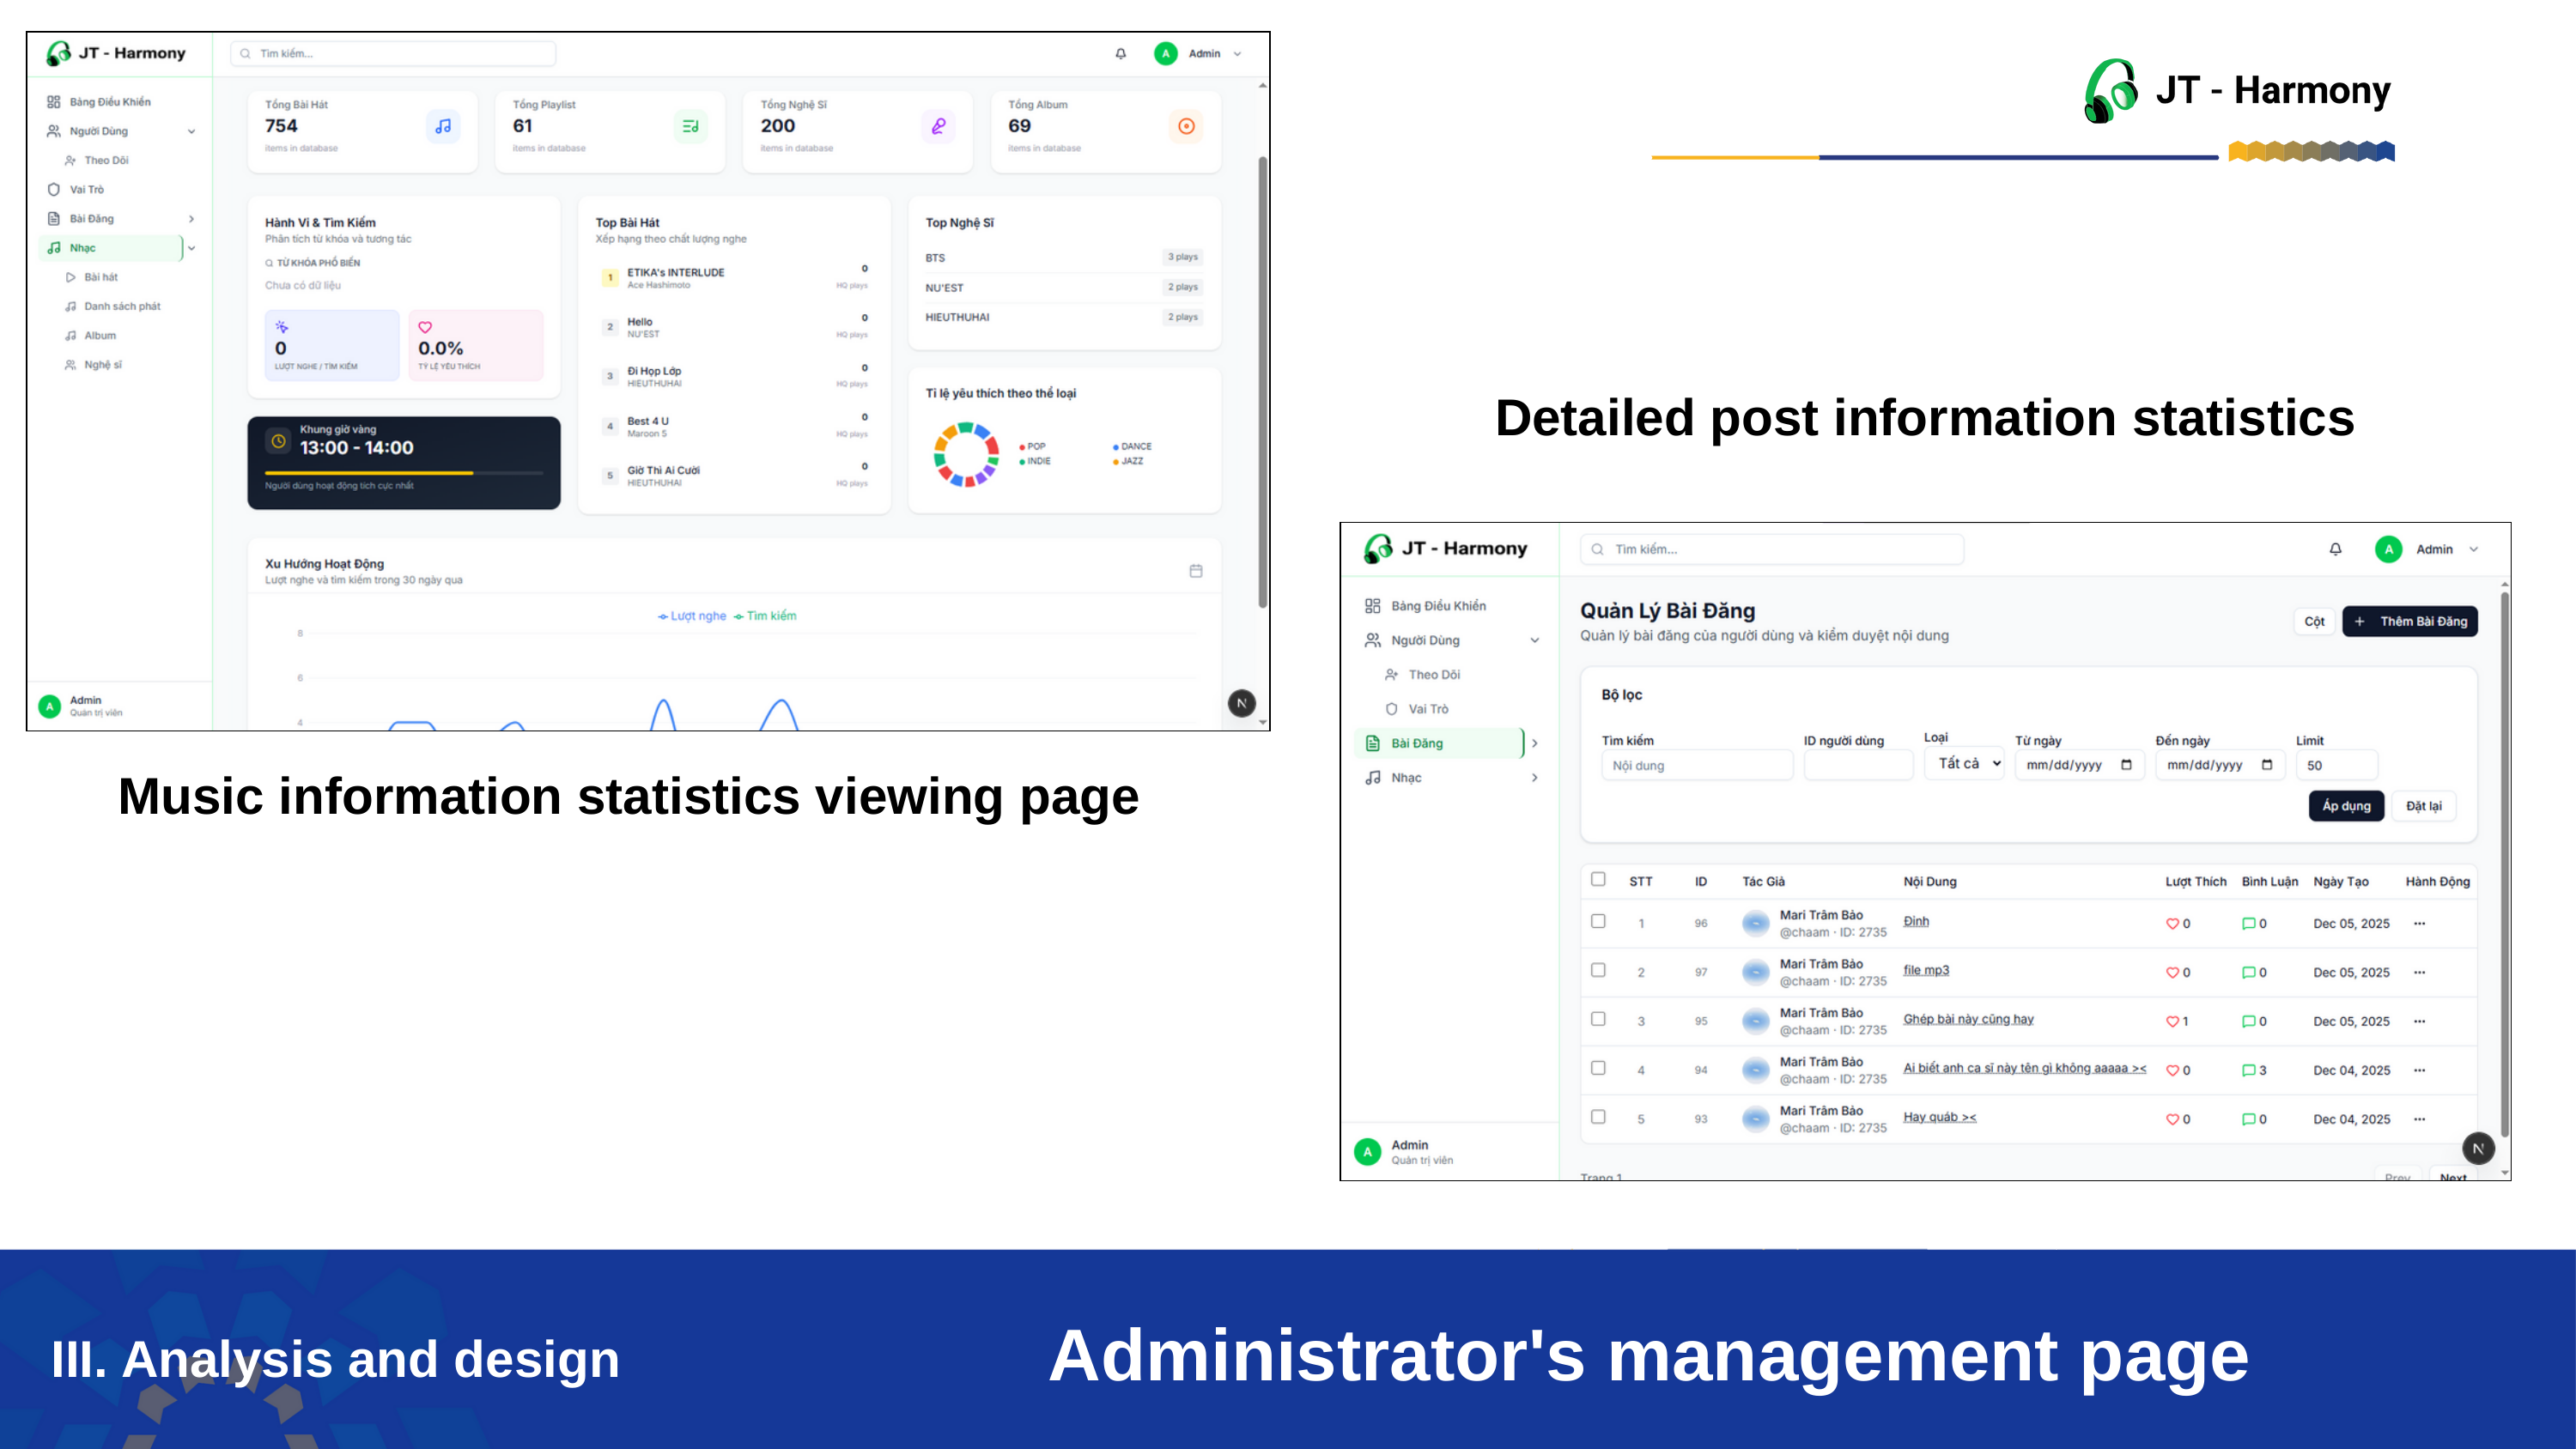

Detailed post information statistics

Music information statistics viewing page
Administrator's management page
III. Analysis and design